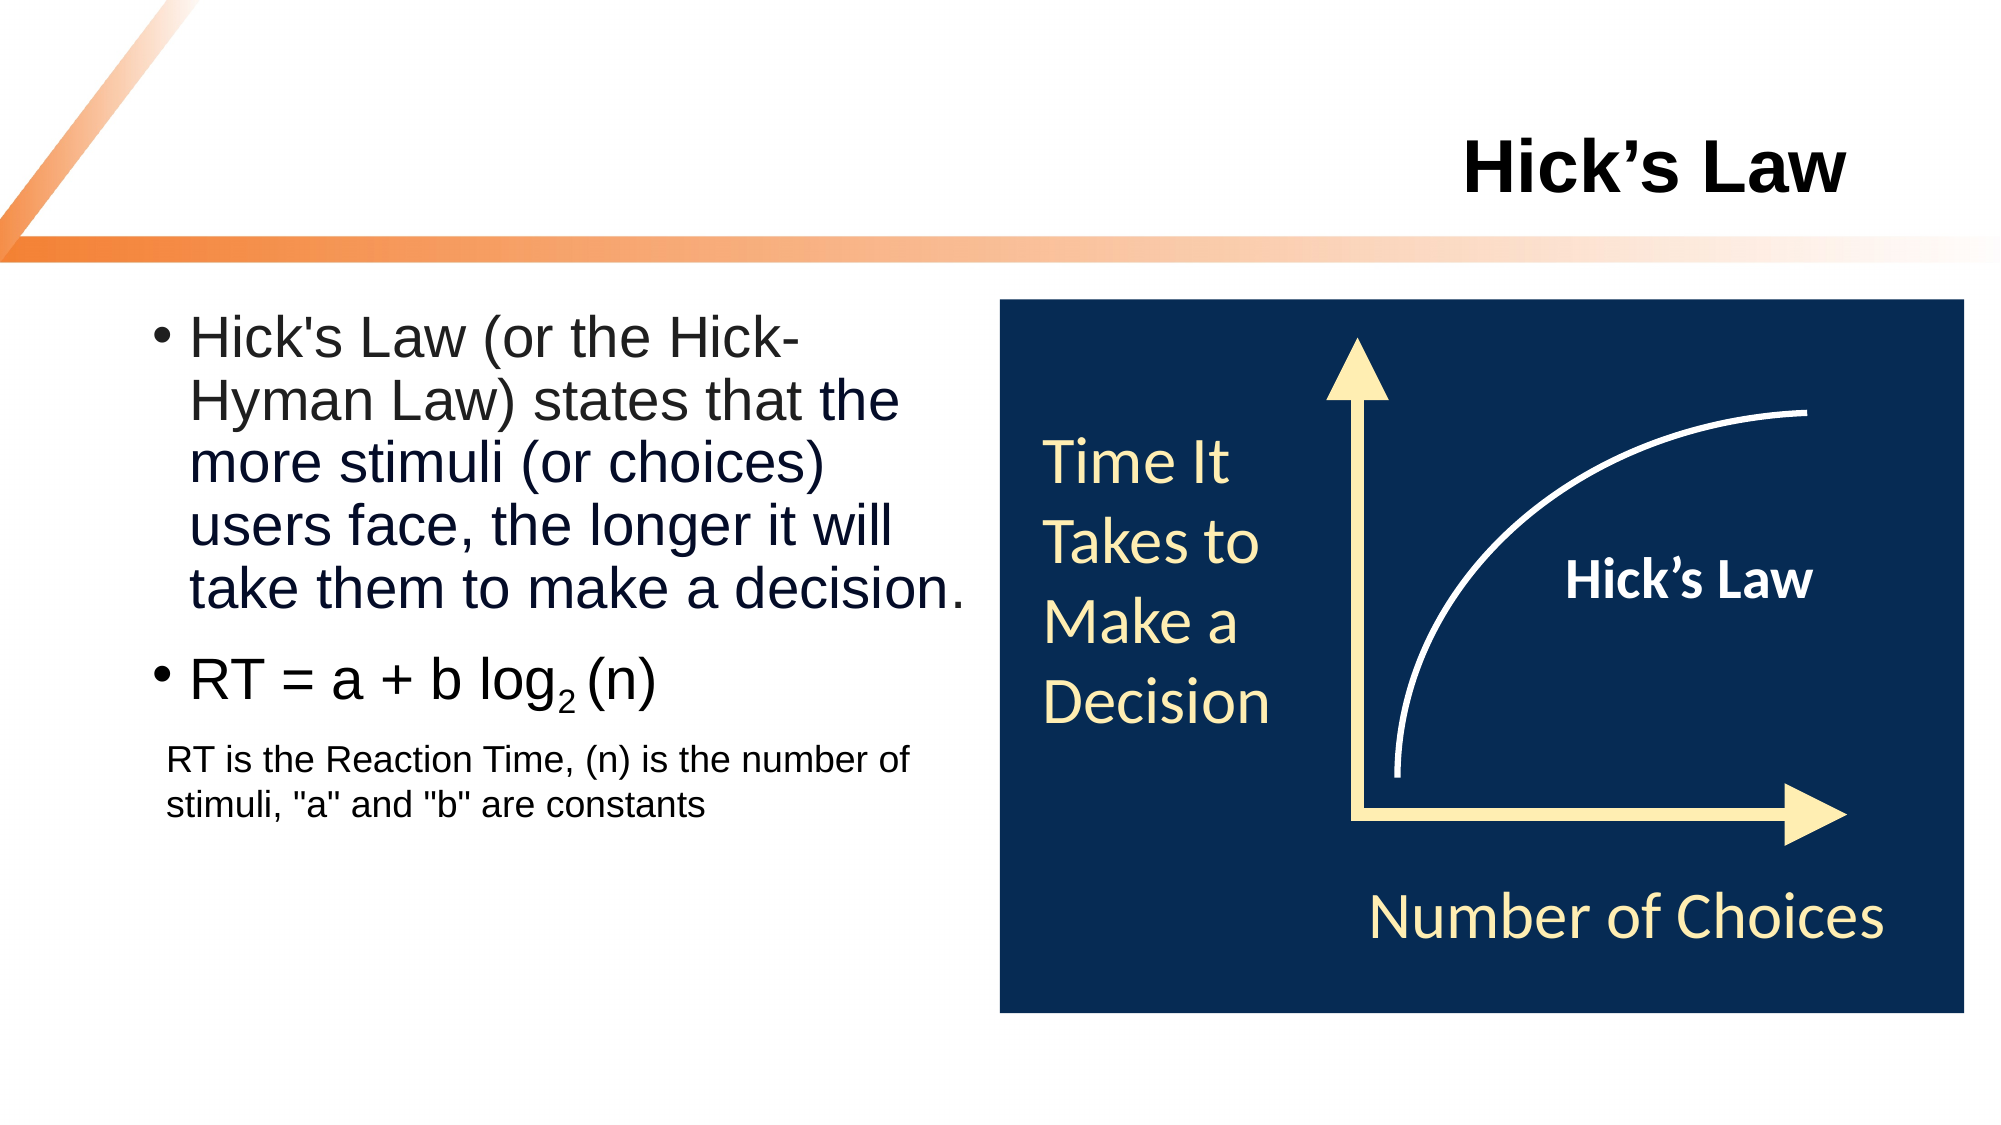

# Hick’s Law
Hick's Law (or the Hick-Hyman Law) states that the more stimuli (or choices) users face, the longer it will take them to make a decision.
RT = a + b log2 (n)

Time It
Takes to
Make a
Decision
Hick’s Law
Number of Choices
RT is the Reaction Time, (n) is the number of stimuli, "a" and "b" are constants